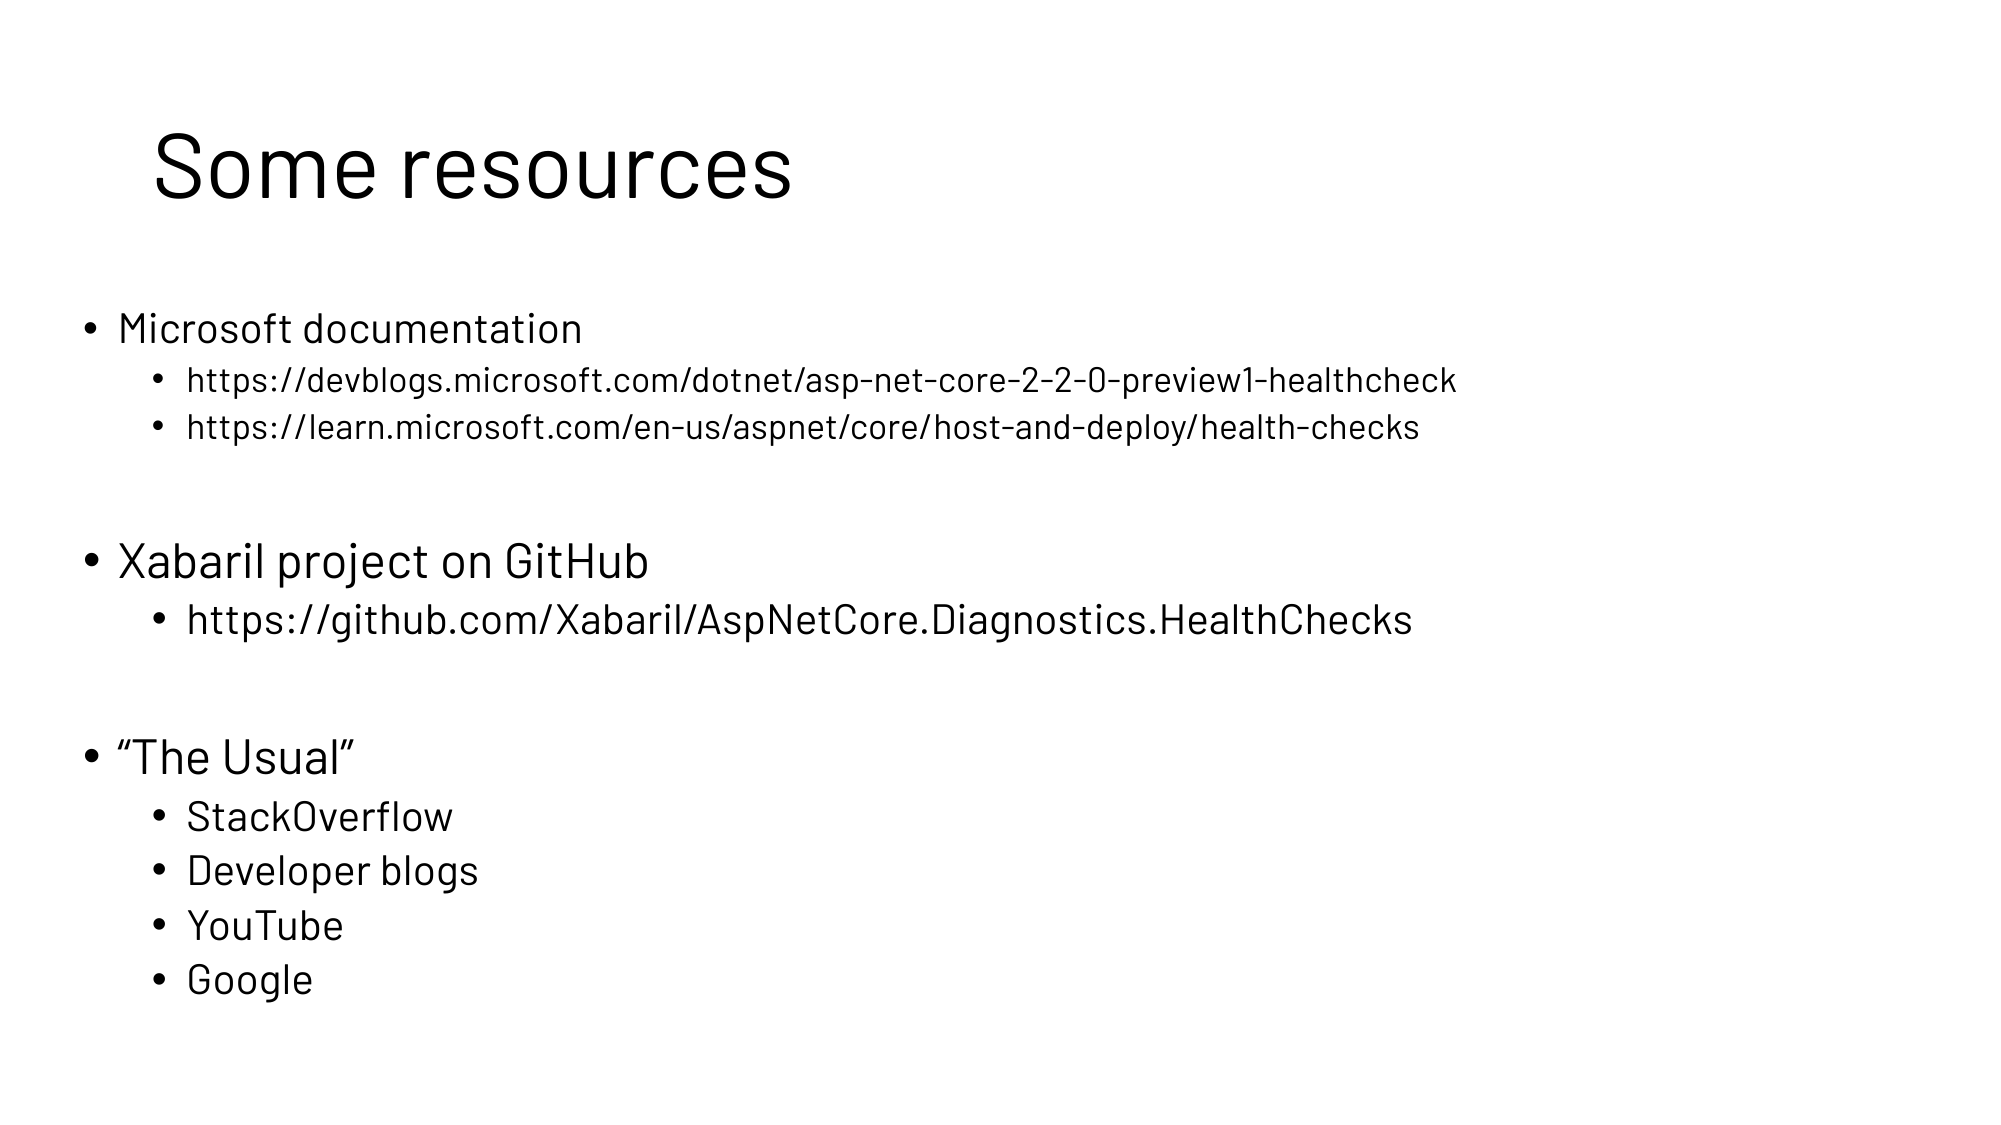

# Some resources
Microsoft documentation
https://devblogs.microsoft.com/dotnet/asp-net-core-2-2-0-preview1-healthcheck
https://learn.microsoft.com/en-us/aspnet/core/host-and-deploy/health-checks

Xabaril project on GitHub
https://github.com/Xabaril/AspNetCore.Diagnostics.HealthChecks

“The Usual”
StackOverflow
Developer blogs
YouTube
Google